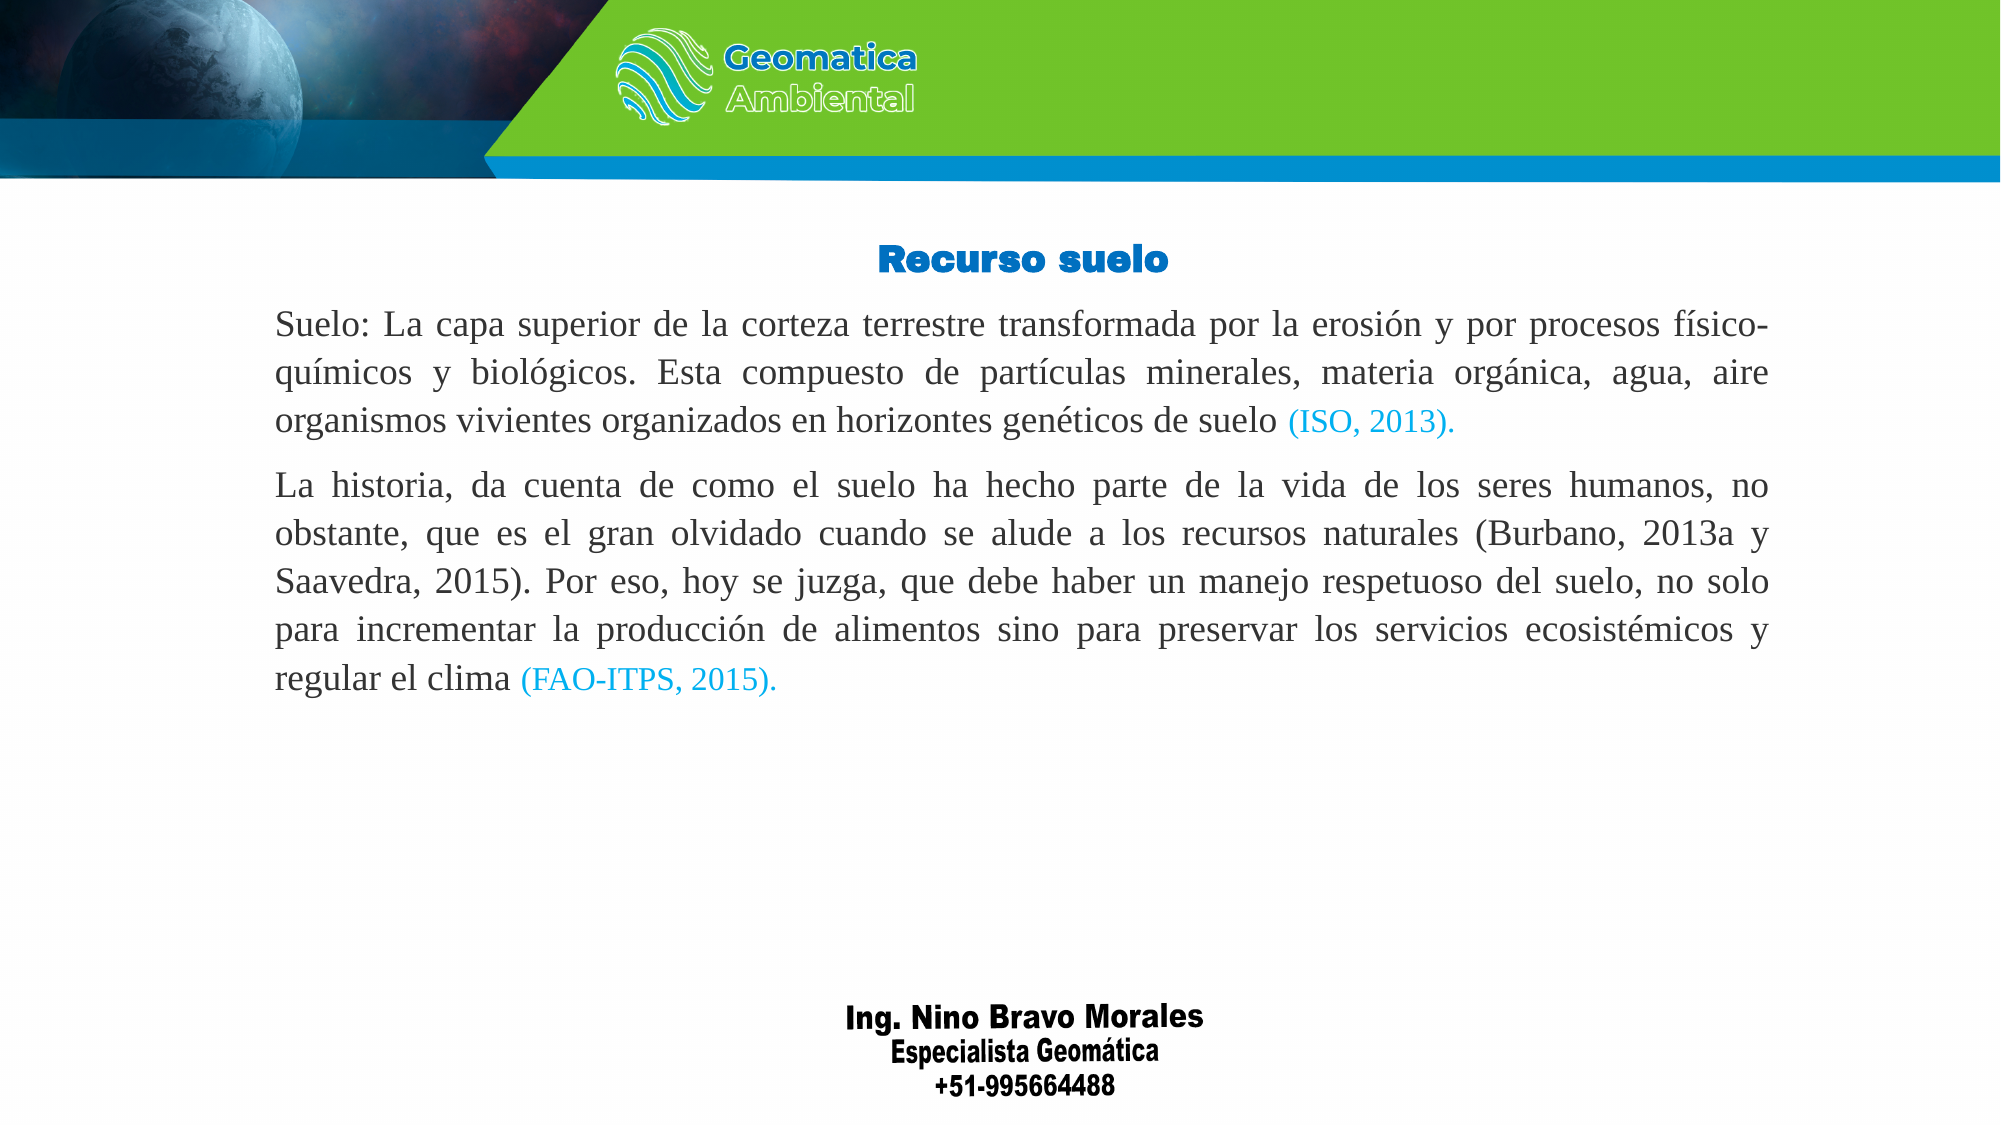

Recurso suelo
Suelo: La capa superior de la corteza terrestre transformada por la erosión y por procesos físico-químicos y biológicos. Esta compuesto de partículas minerales, materia orgánica, agua, aire organismos vivientes organizados en horizontes genéticos de suelo (ISO, 2013).
La historia, da cuenta de como el suelo ha hecho parte de la vida de los seres humanos, no obstante, que es el gran olvidado cuando se alude a los recursos naturales (Burbano, 2013a y Saavedra, 2015). Por eso, hoy se juzga, que debe haber un manejo respetuoso del suelo, no solo para incrementar la producción de alimentos sino para preservar los servicios ecosistémicos y regular el clima (FAO-ITPS, 2015).